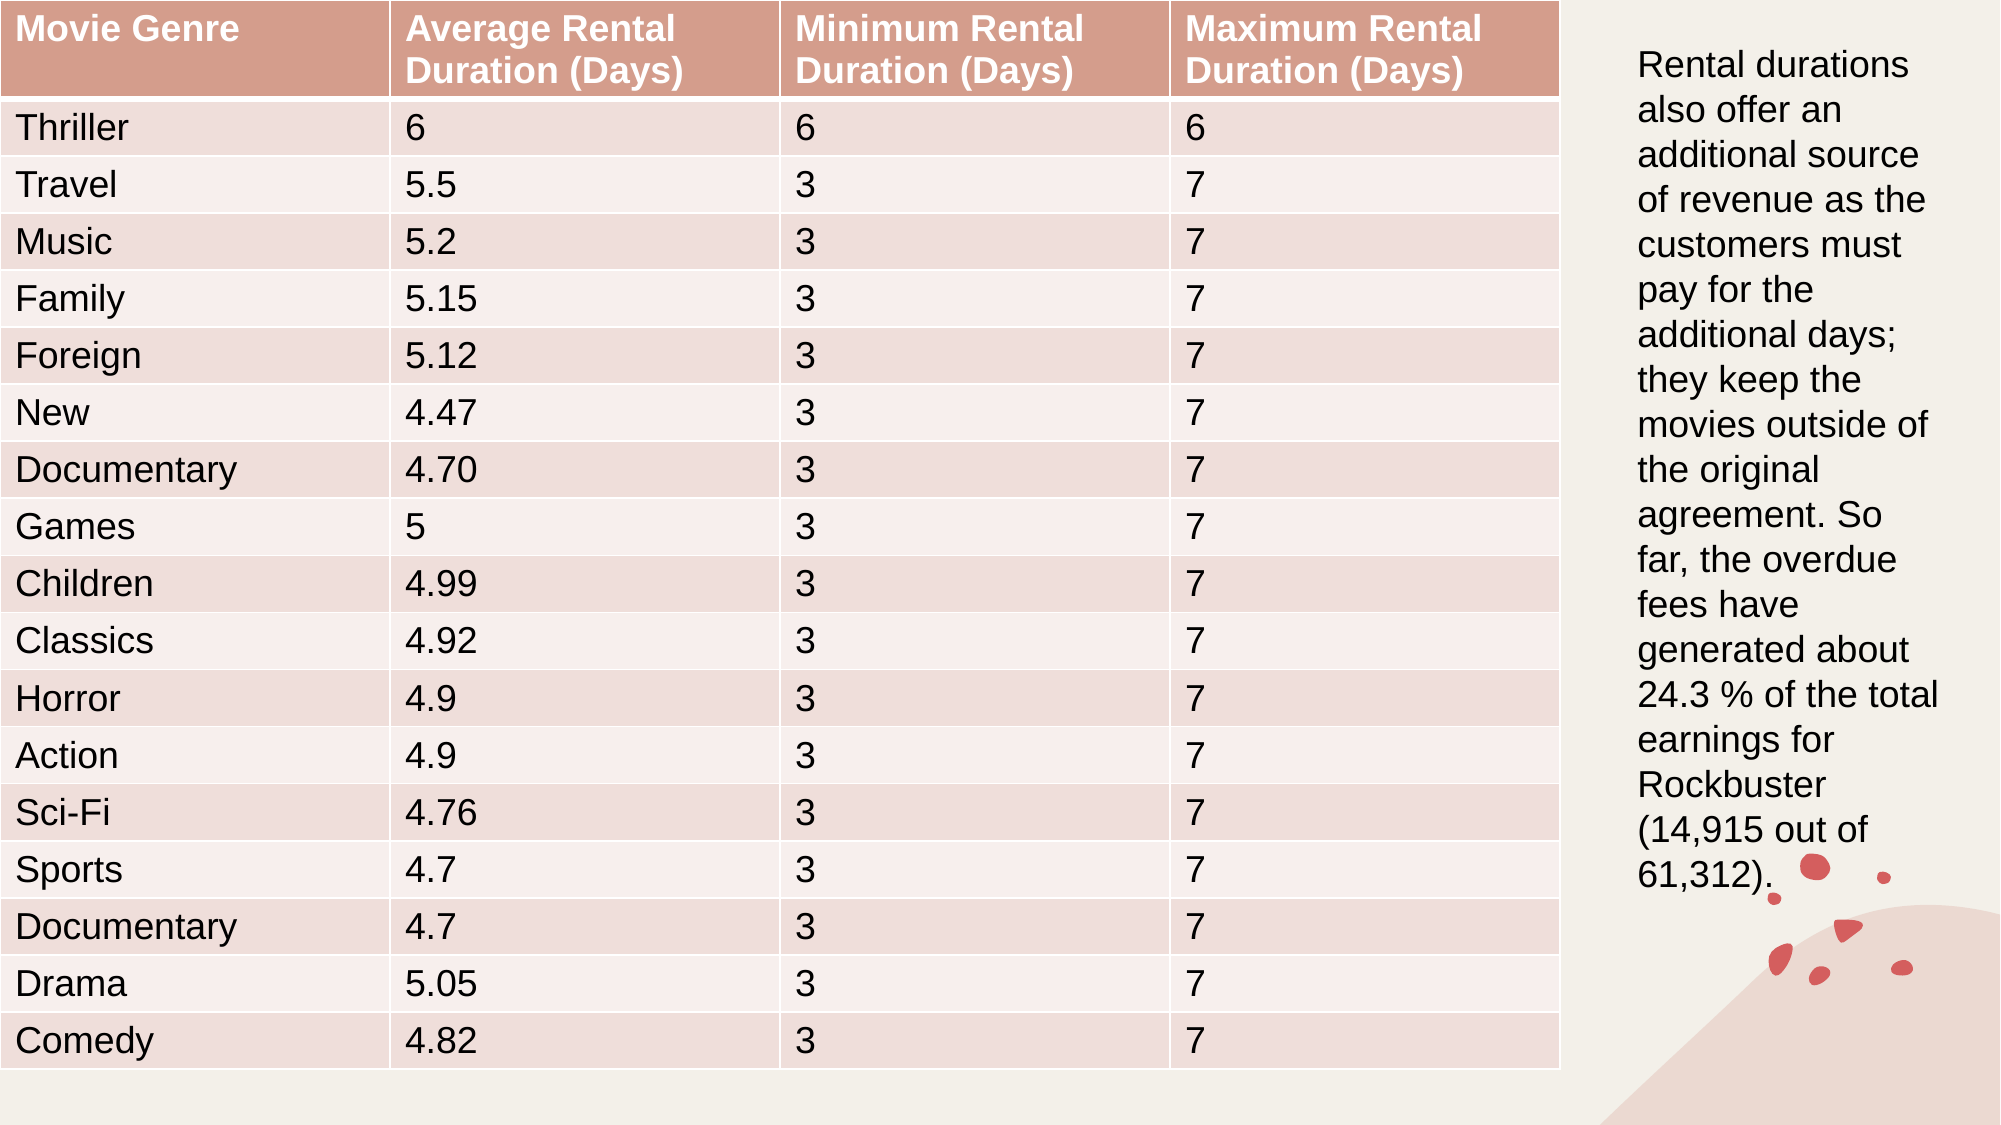

| Movie Genre | Average Rental Duration (Days) | Minimum Rental Duration (Days) | Maximum Rental Duration (Days) |
| --- | --- | --- | --- |
| Thriller | 6 | 6 | 6 |
| Travel | 5.5 | 3 | 7 |
| Music | 5.2 | 3 | 7 |
| Family | 5.15 | 3 | 7 |
| Foreign | 5.12 | 3 | 7 |
| New | 4.47 | 3 | 7 |
| Documentary | 4.70 | 3 | 7 |
| Games | 5 | 3 | 7 |
| Children | 4.99 | 3 | 7 |
| Classics | 4.92 | 3 | 7 |
| Horror | 4.9 | 3 | 7 |
| Action | 4.9 | 3 | 7 |
| Sci-Fi | 4.76 | 3 | 7 |
| Sports | 4.7 | 3 | 7 |
| Documentary | 4.7 | 3 | 7 |
| Drama | 5.05 | 3 | 7 |
| Comedy | 4.82 | 3 | 7 |
Rental durations also offer an additional source of revenue as the customers must pay for the additional days; they keep the movies outside of the original agreement. So far, the overdue fees have generated about 24.3 % of the total earnings for Rockbuster (14,915 out of 61,312).